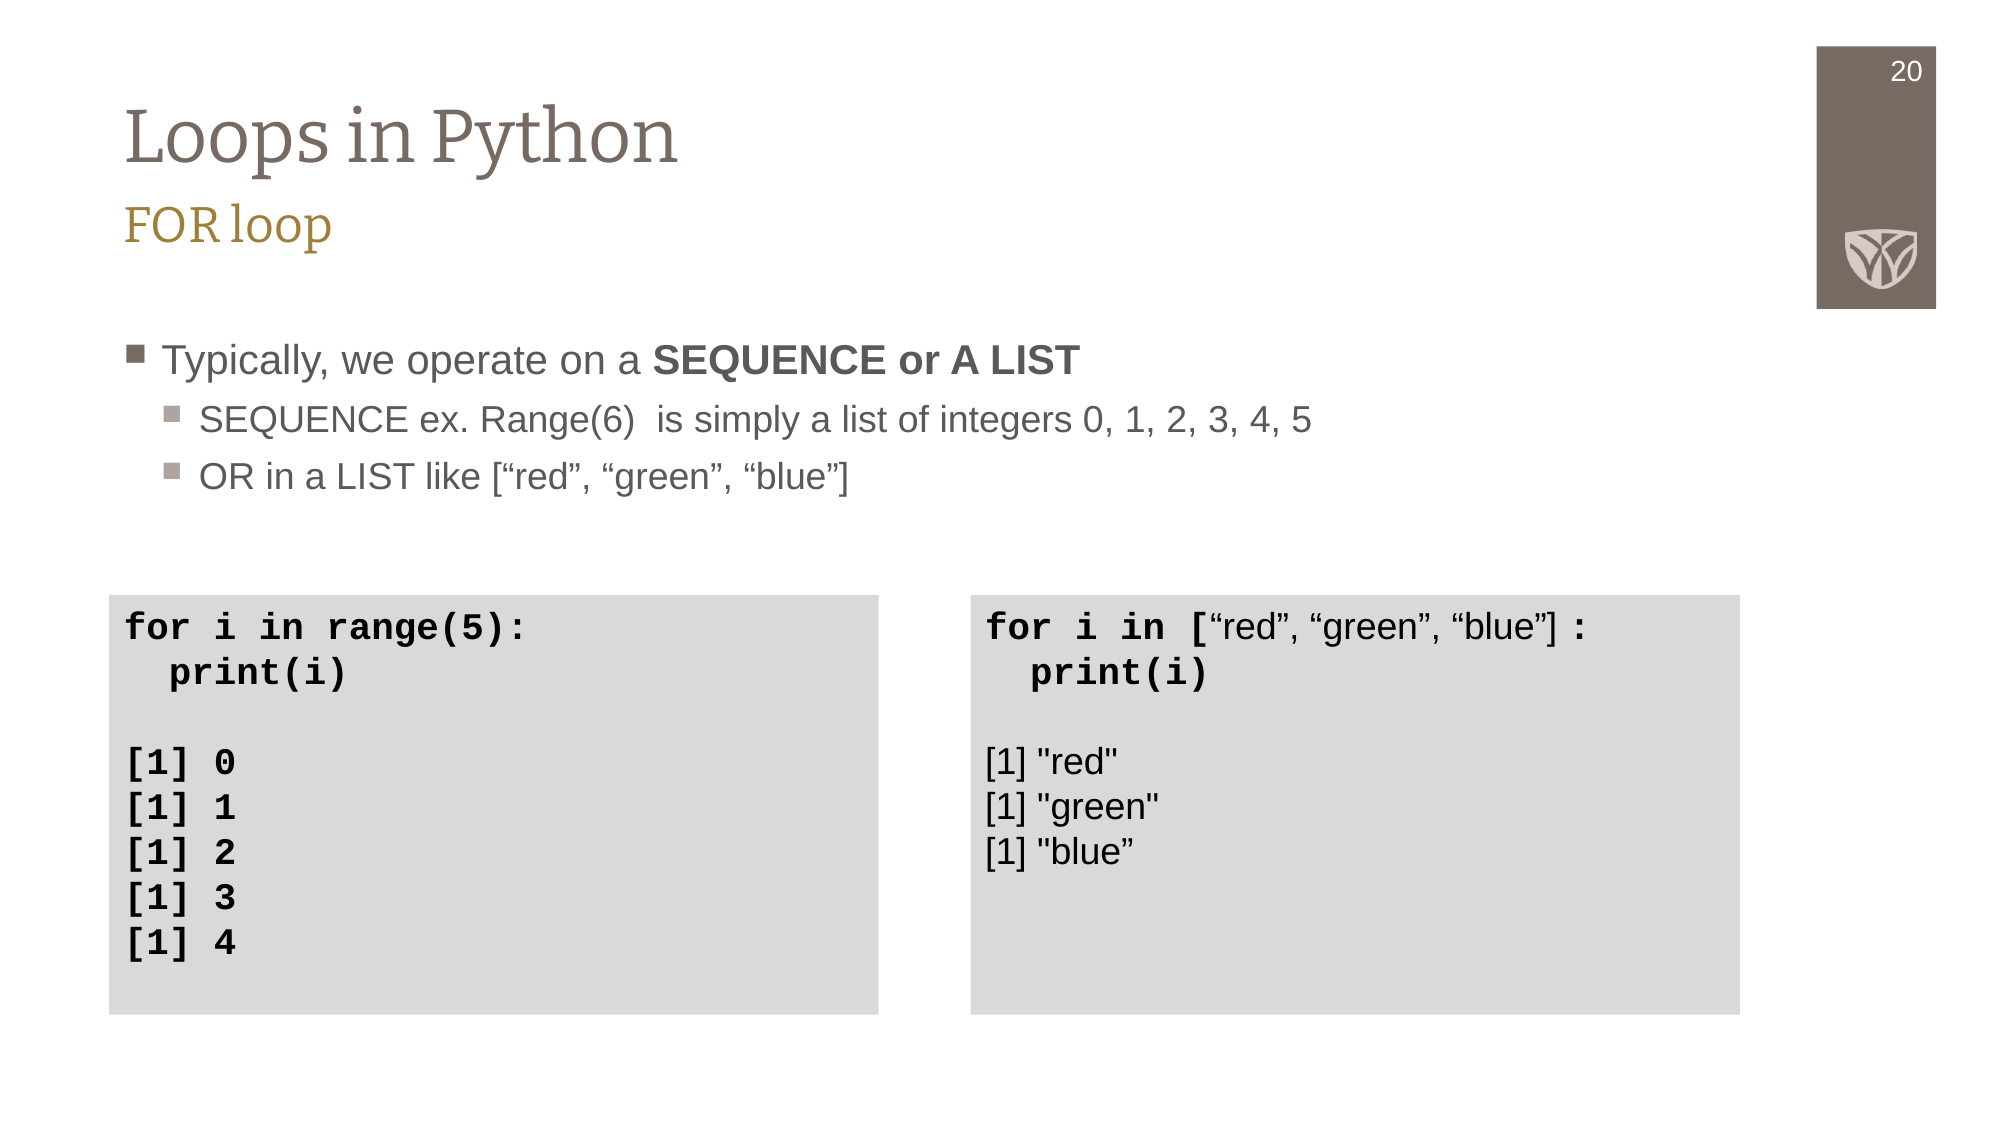

# Loops in Python
20
FOR loop
Typically, we operate on a SEQUENCE or A LIST
SEQUENCE ex. Range(6)  is simply a list of integers 0, 1, 2, 3, 4, 5
OR in a LIST like [“red”, “green”, “blue”]
for i in [“red”, “green”, “blue”] :
  print(i)

[1] "red"
[1] "green"
[1] "blue”

for i in range(5):
  print(i)

[1] 0
[1] 1
[1] 2
[1] 3
[1] 4